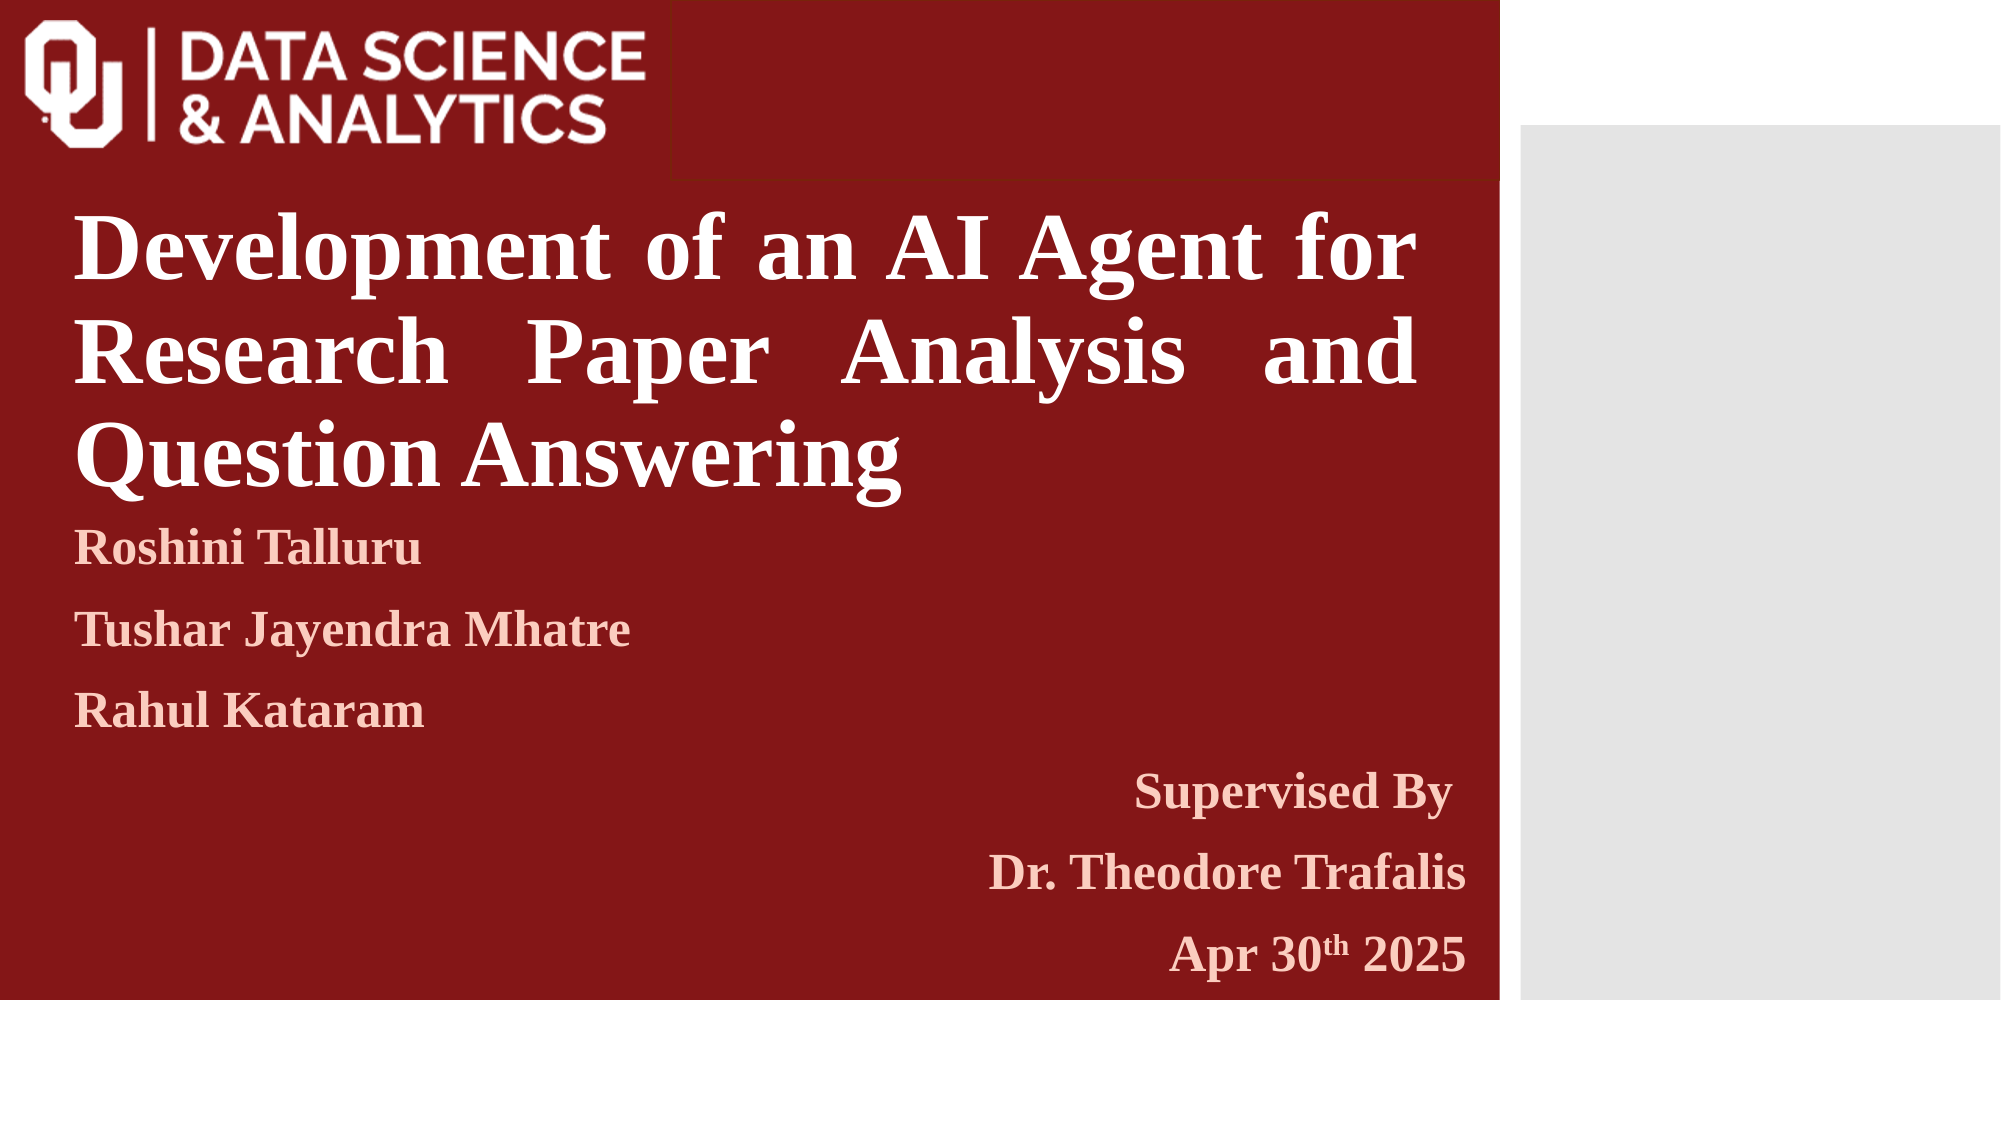

# Development of an AI Agent for Research Paper Analysis and Question Answering

Roshini Talluru
Tushar Jayendra Mhatre
Rahul Kataram
Supervised By
Dr. Theodore Trafalis
Apr 30th 2025